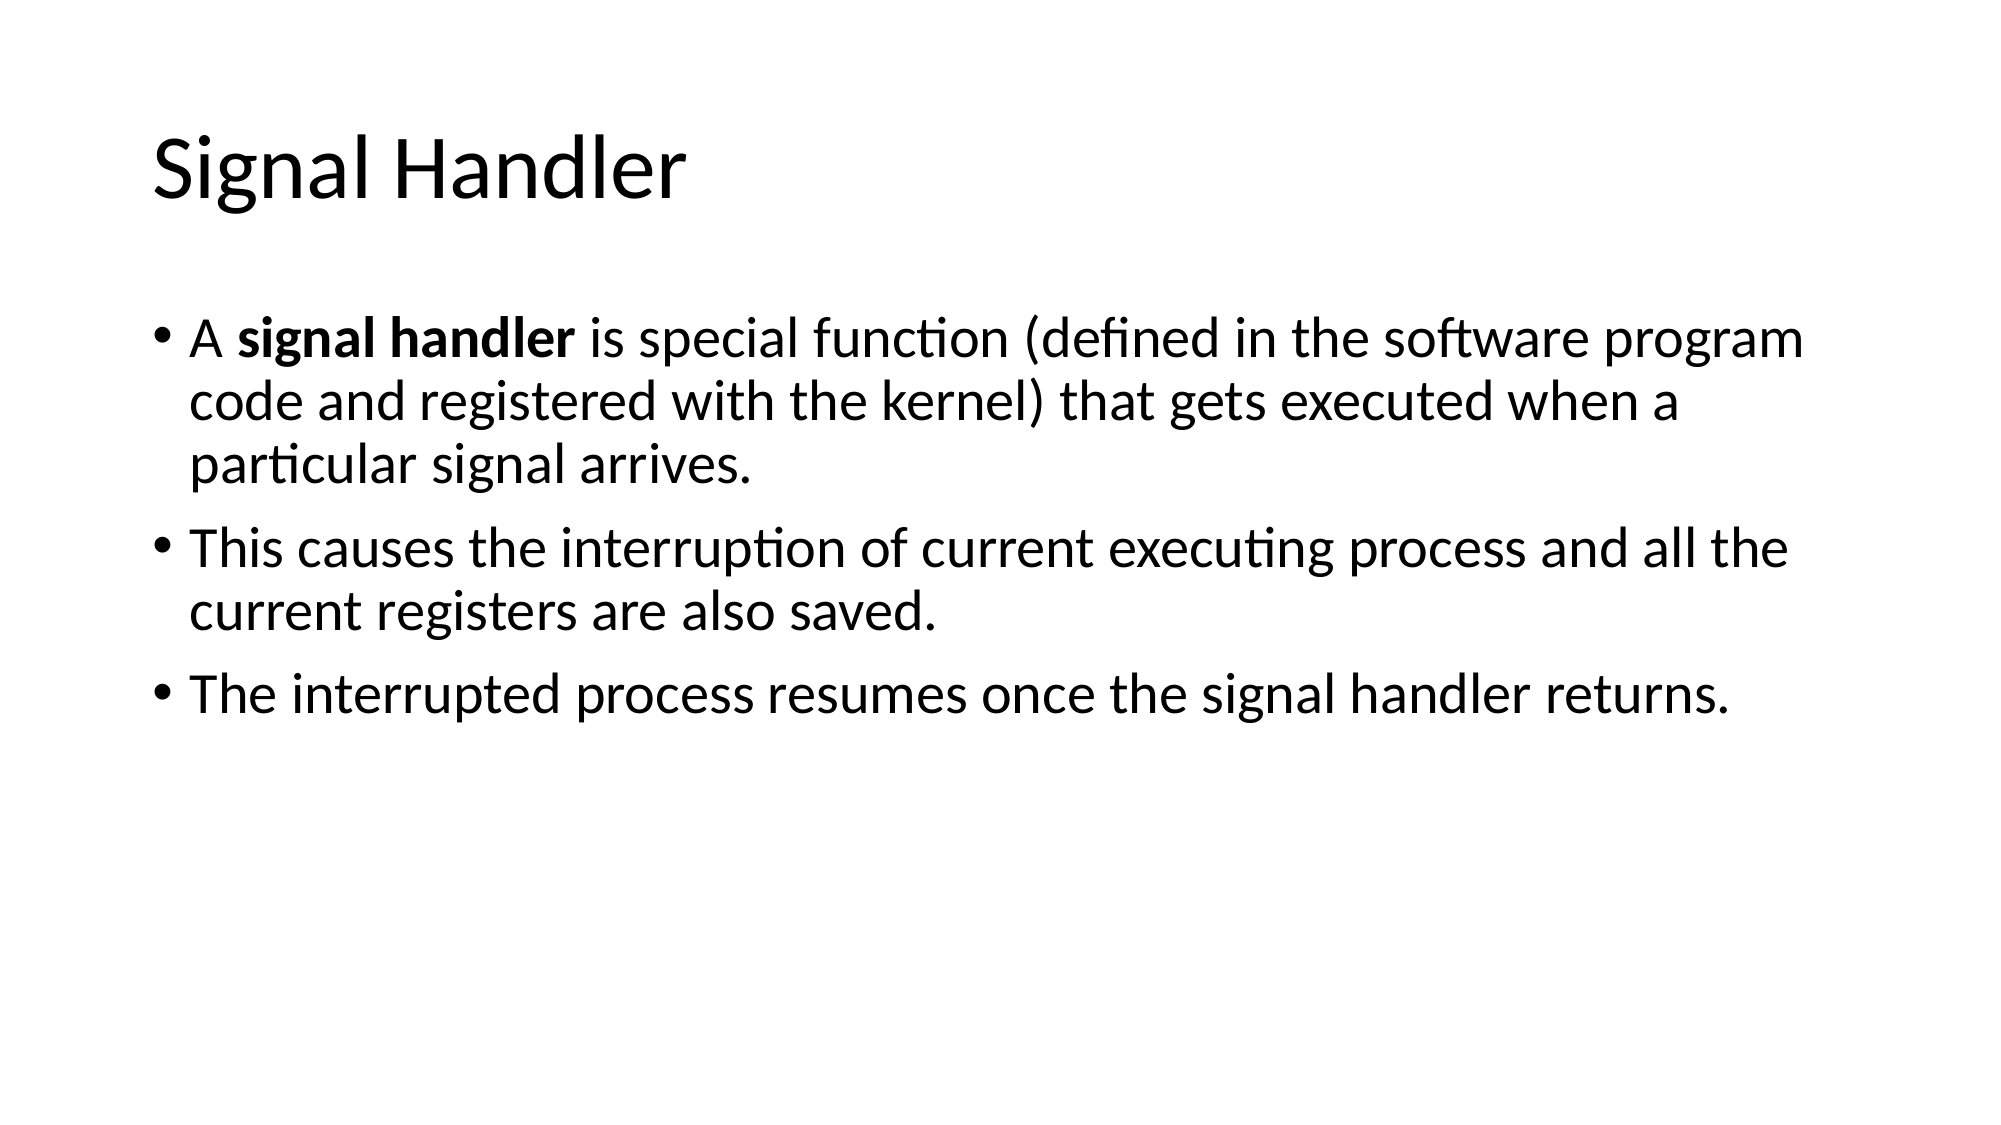

# Signal Handler
A signal handler is special function (defined in the software program code and registered with the kernel) that gets executed when a particular signal arrives.
This causes the interruption of current executing process and all the current registers are also saved.
The interrupted process resumes once the signal handler returns.